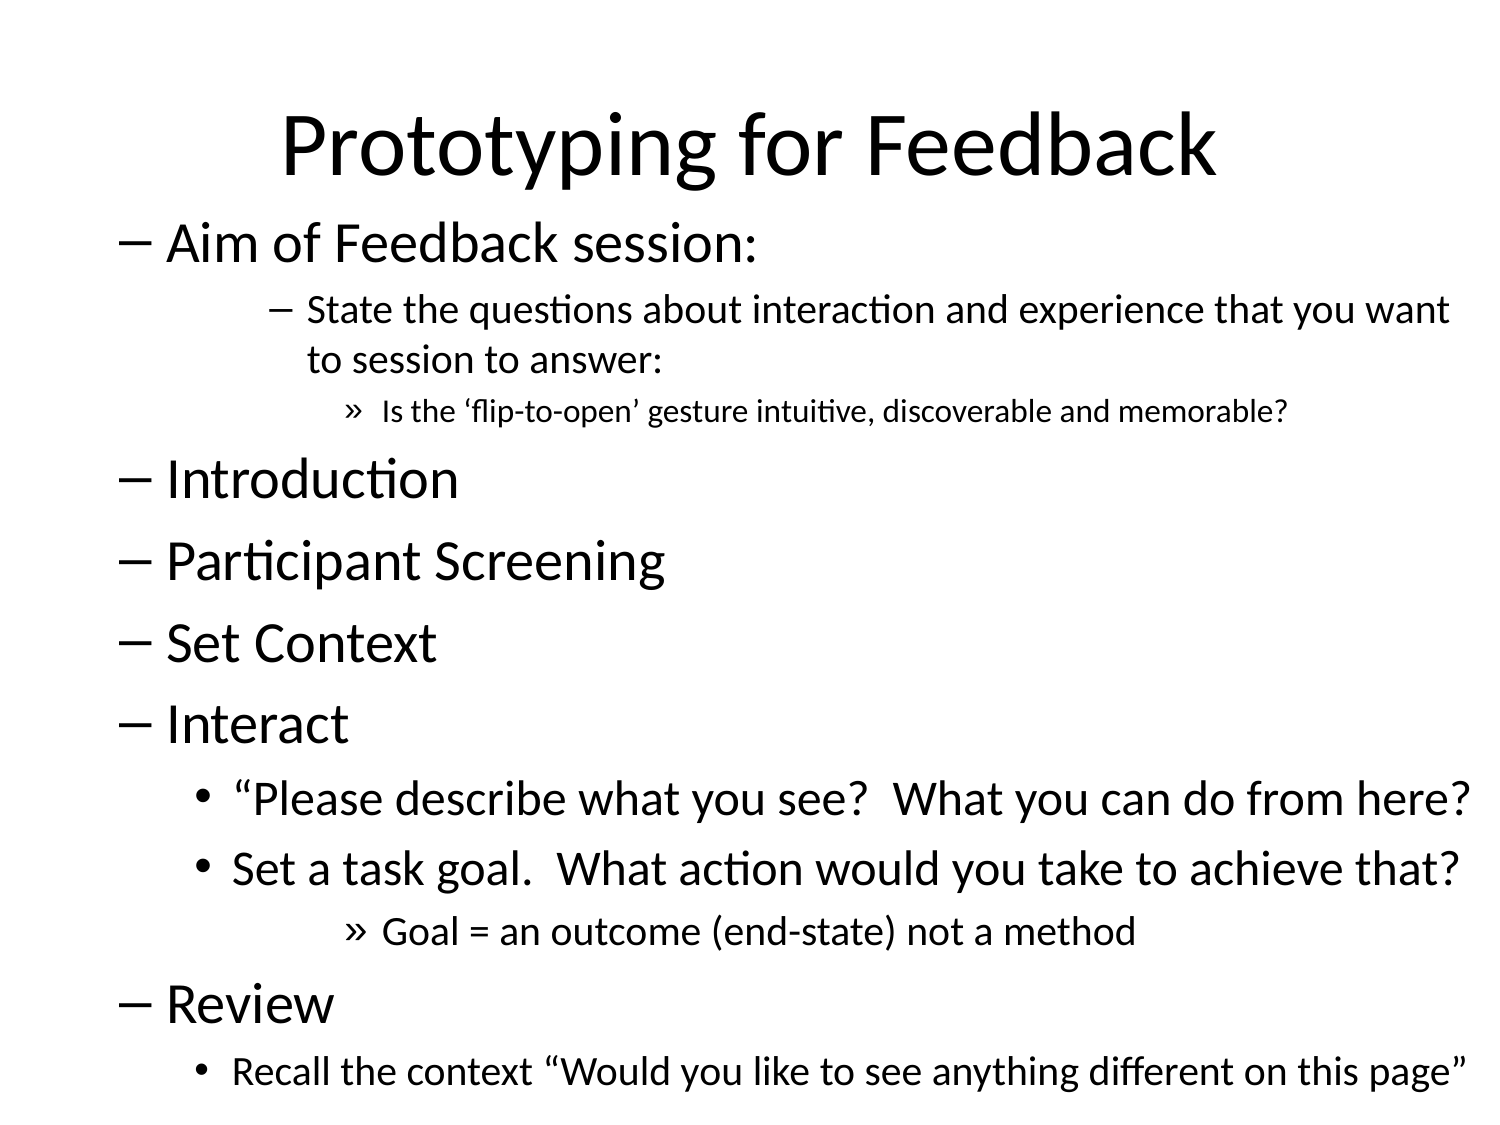

# Prototyping for Feedback
Aim of Feedback session:
State the questions about interaction and experience that you want to session to answer:
Is the ‘flip-to-open’ gesture intuitive, discoverable and memorable?
Introduction
Participant Screening
Set Context
Interact
“Please describe what you see?  What you can do from here?
Set a task goal.  What action would you take to achieve that?
Goal = an outcome (end-state) not a method
Review
Recall the context “Would you like to see anything different on this page”